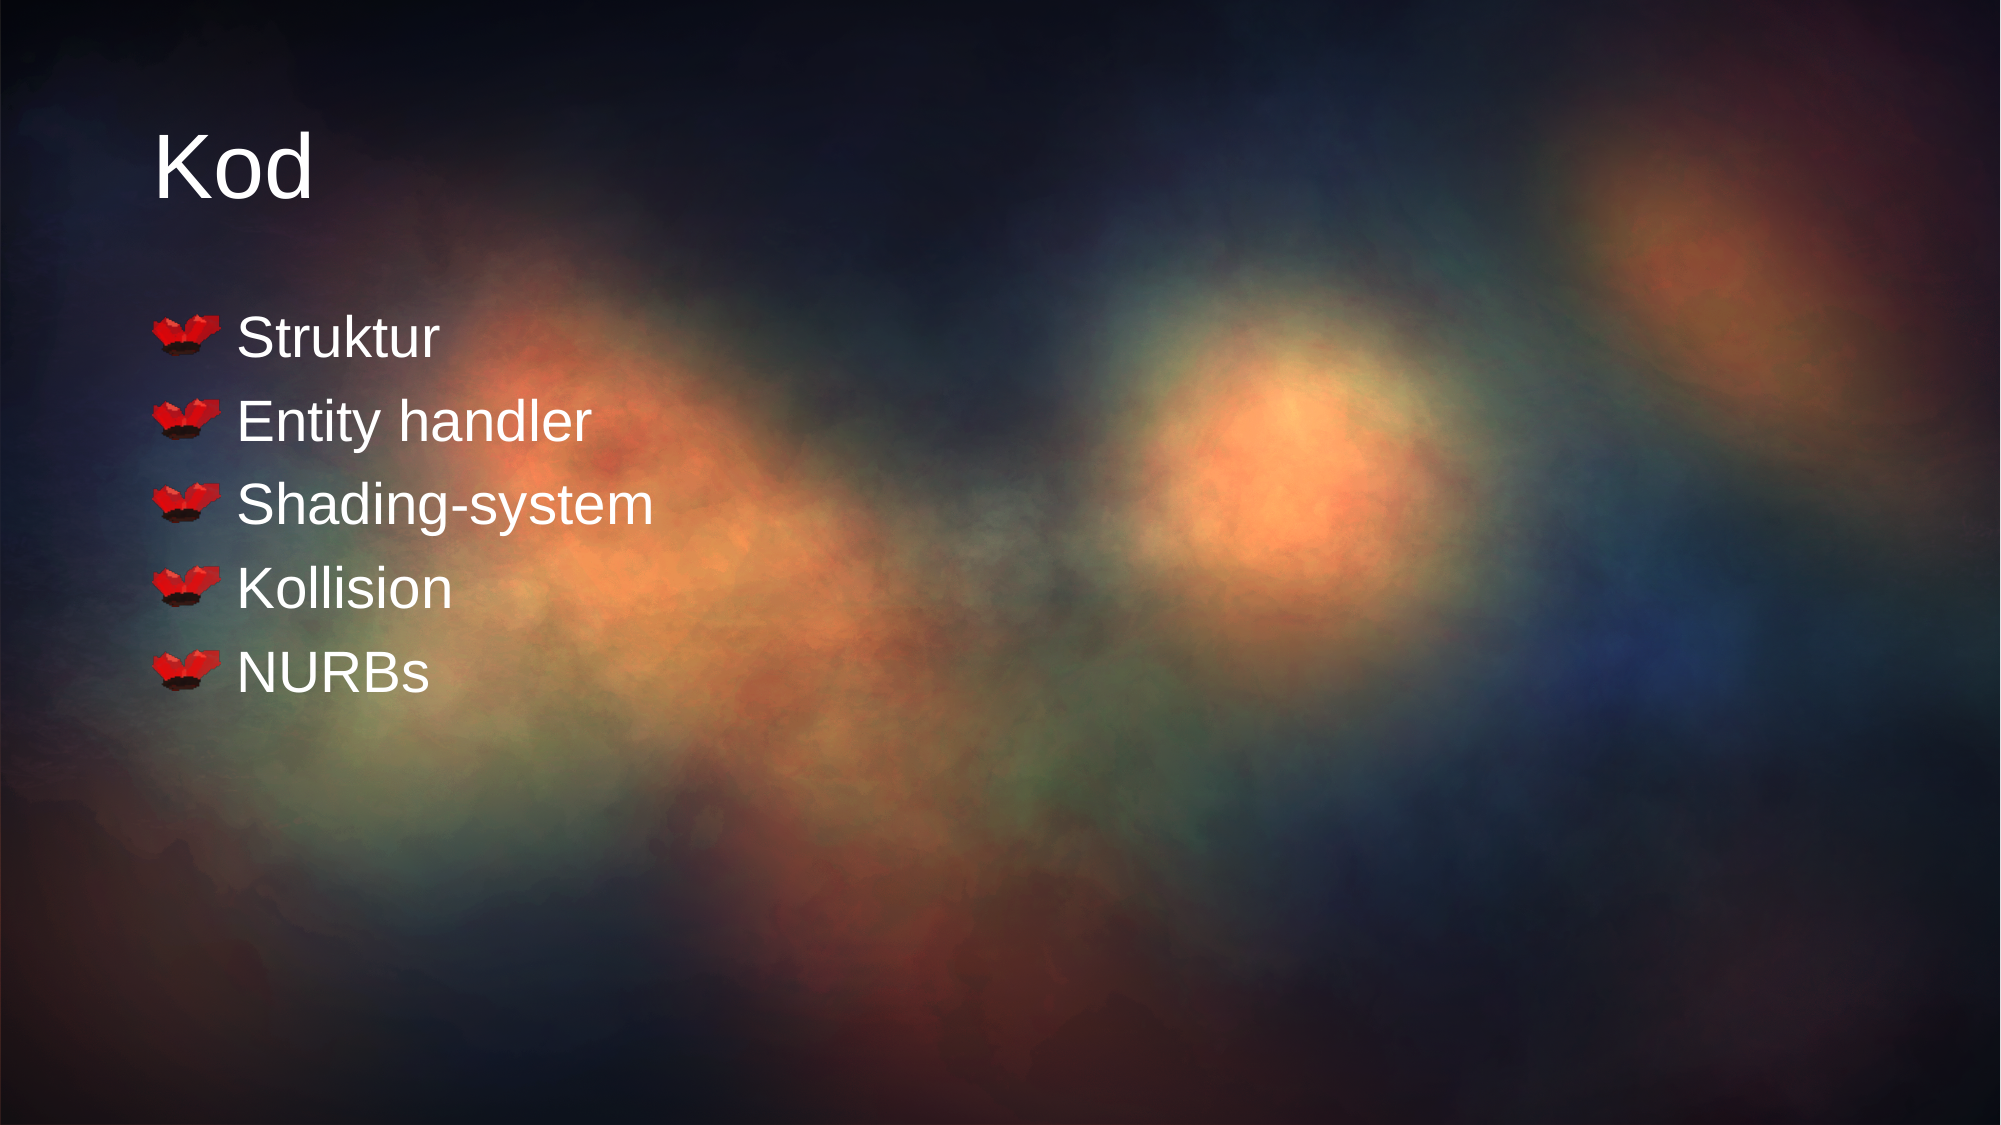

# Kod
 Struktur
 Entity handler
 Shading-system
 Kollision
 NURBs